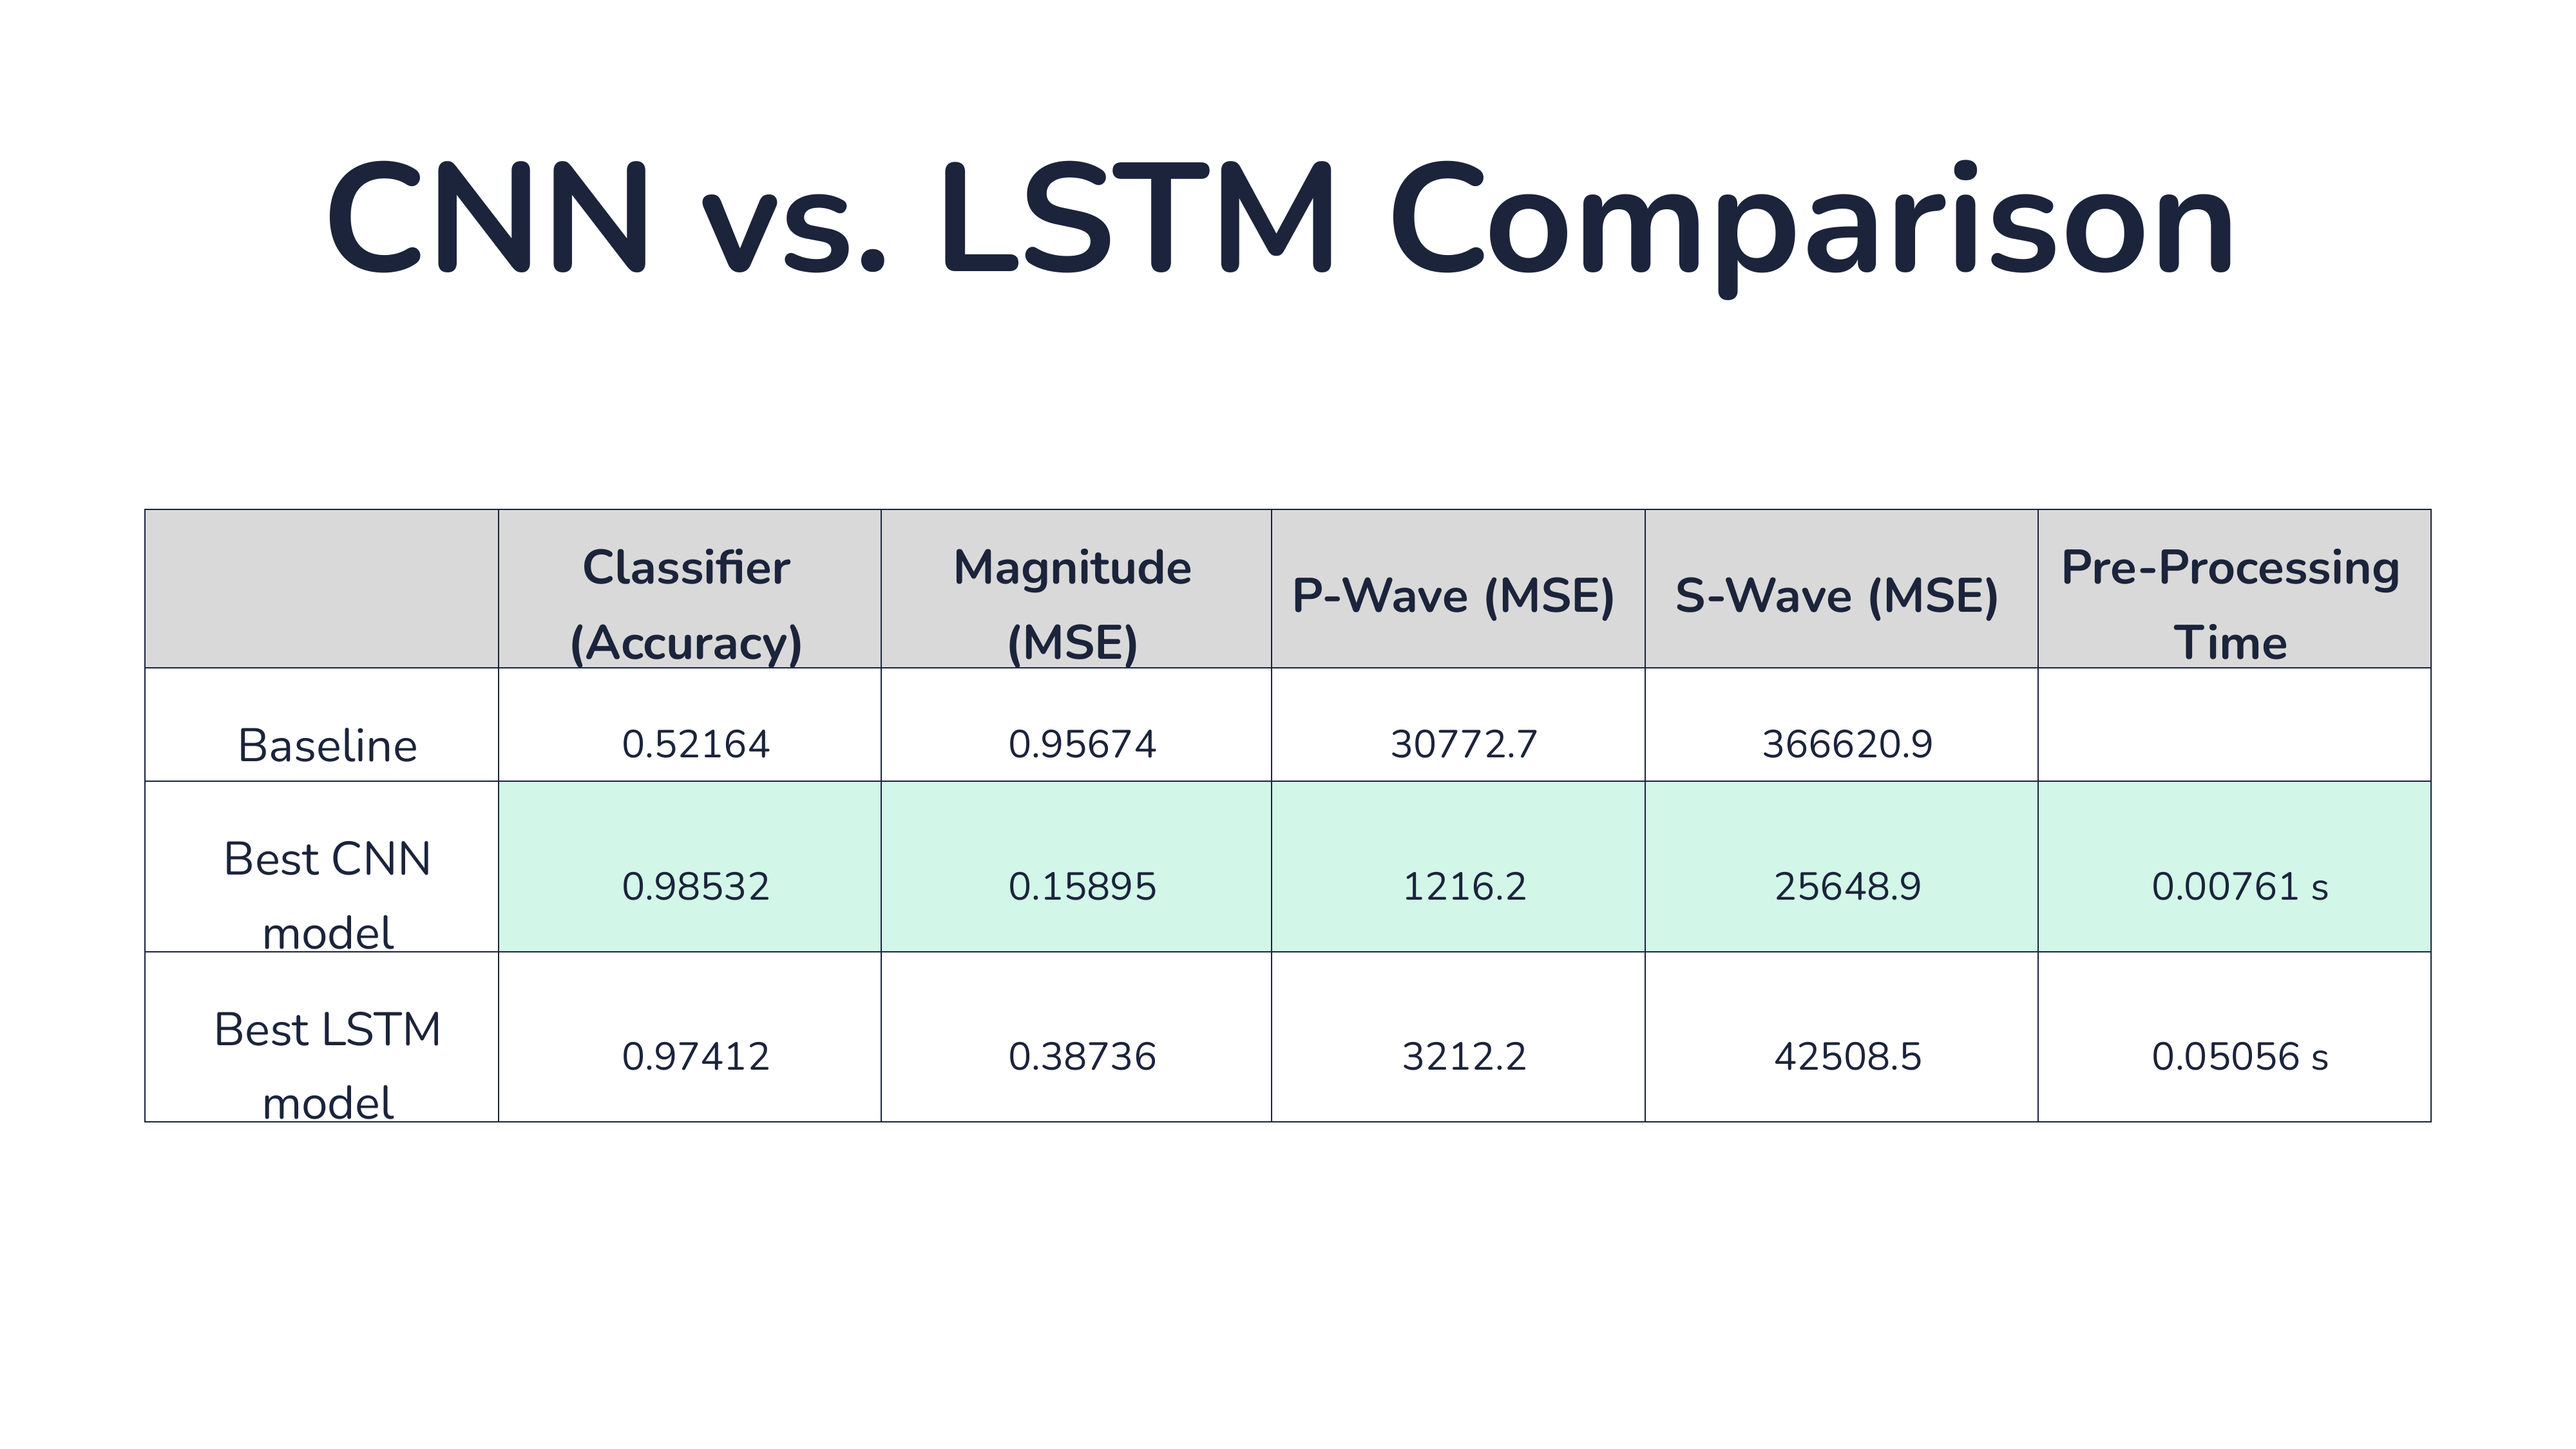

CNN vs. LSTM Comparison
|  | Classifier (Accuracy) | Magnitude (MSE) | P-Wave (MSE) | S-Wave (MSE) | Pre-Processing Time |
| --- | --- | --- | --- | --- | --- |
| Baseline | 0.52164 | 0.95674 | 30772.7 | 366620.9 |  |
| Best CNN model | 0.98532 | 0.15895 | 1216.2 | 25648.9 | 0.00761 s |
| Best LSTM model | 0.97412 | 0.38736 | 3212.2 | 42508.5 | 0.05056 s |